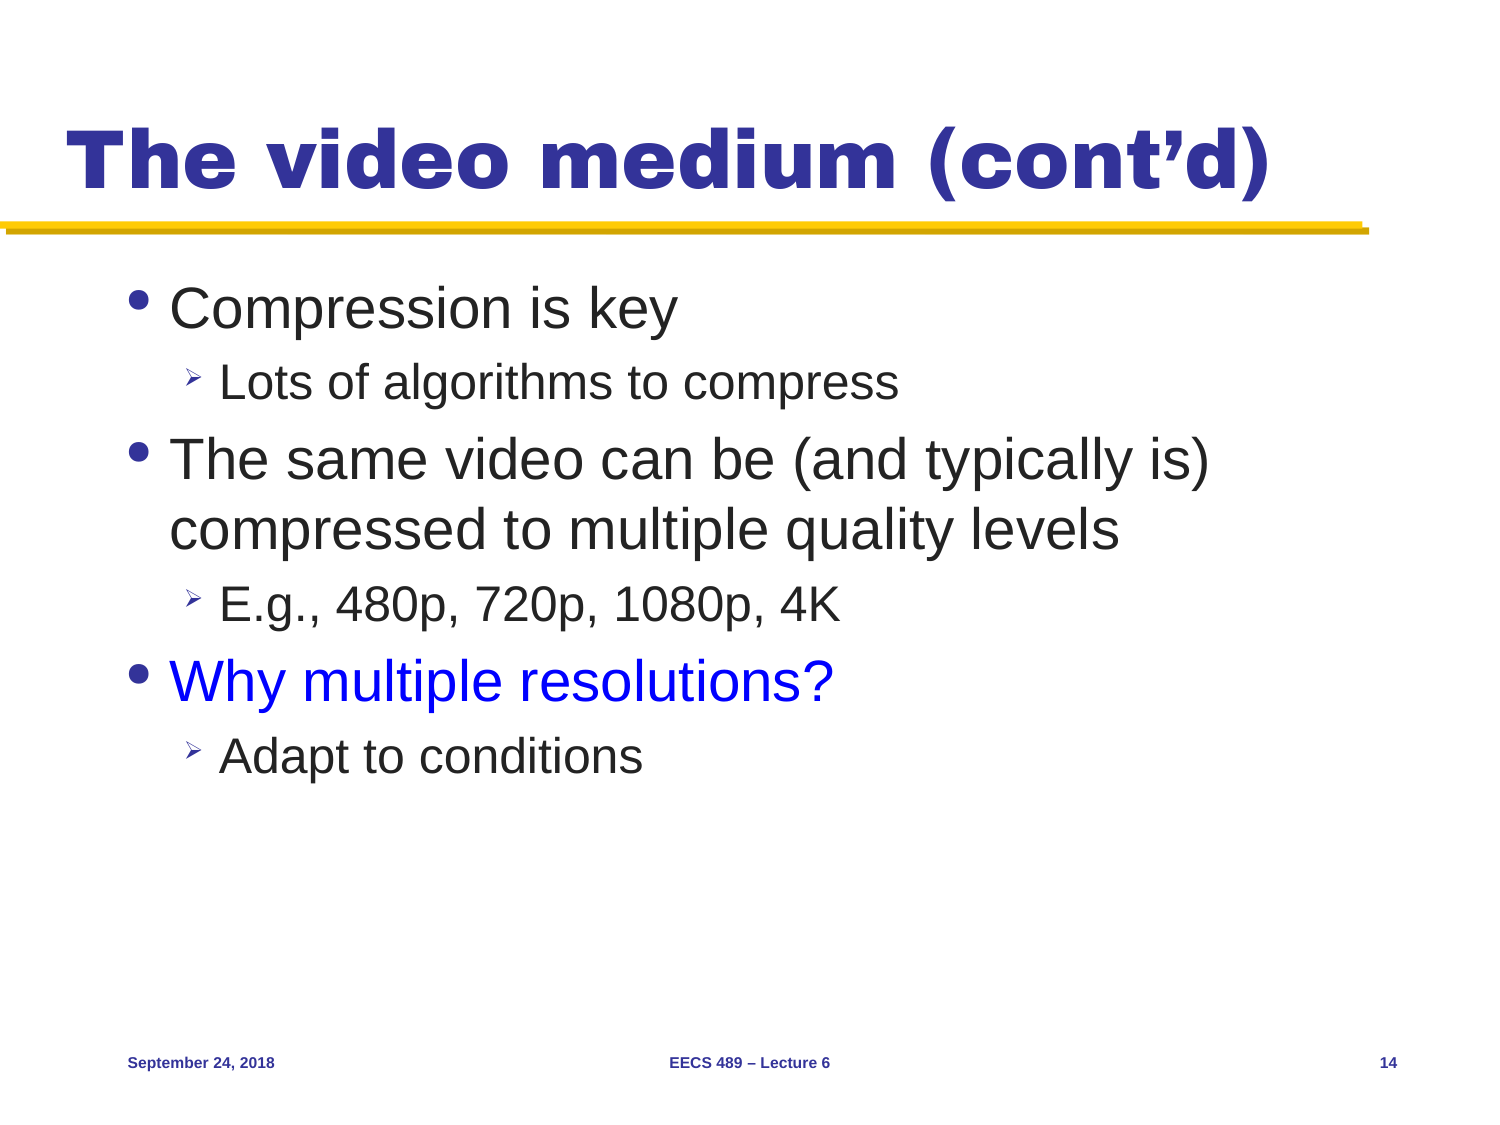

# The video medium (cont’d)
Compression is key
Lots of algorithms to compress
The same video can be (and typically is) compressed to multiple quality levels
E.g., 480p, 720p, 1080p, 4K
Why multiple resolutions?
Adapt to conditions
September 24, 2018
EECS 489 – Lecture 6
14